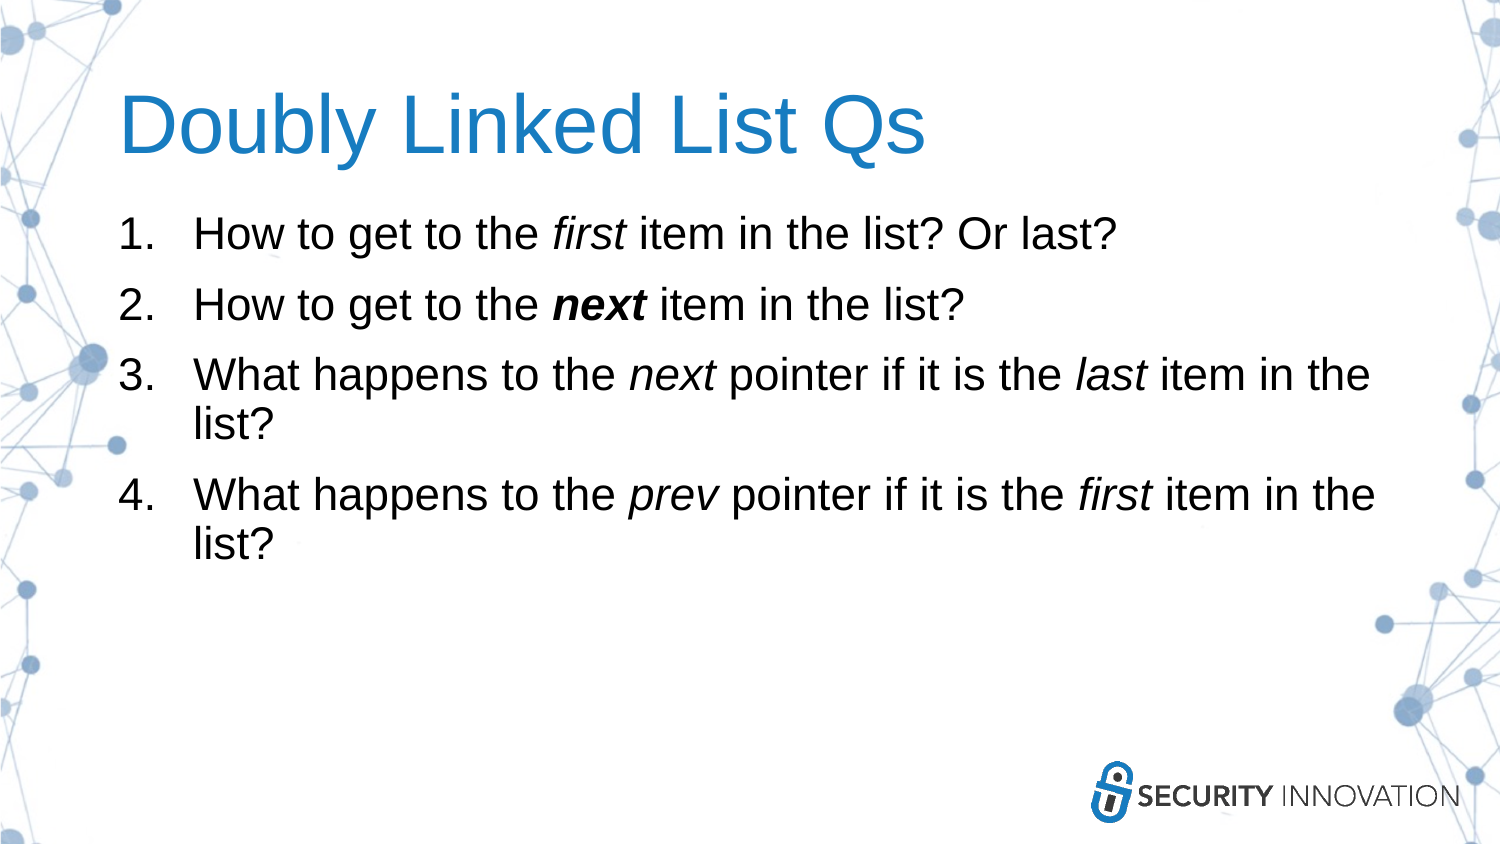

# Doubly Linked List Qs
How to get to the first item in the list? Or last?
How to get to the next item in the list?
What happens to the next pointer if it is the last item in the list?
What happens to the prev pointer if it is the first item in the list?